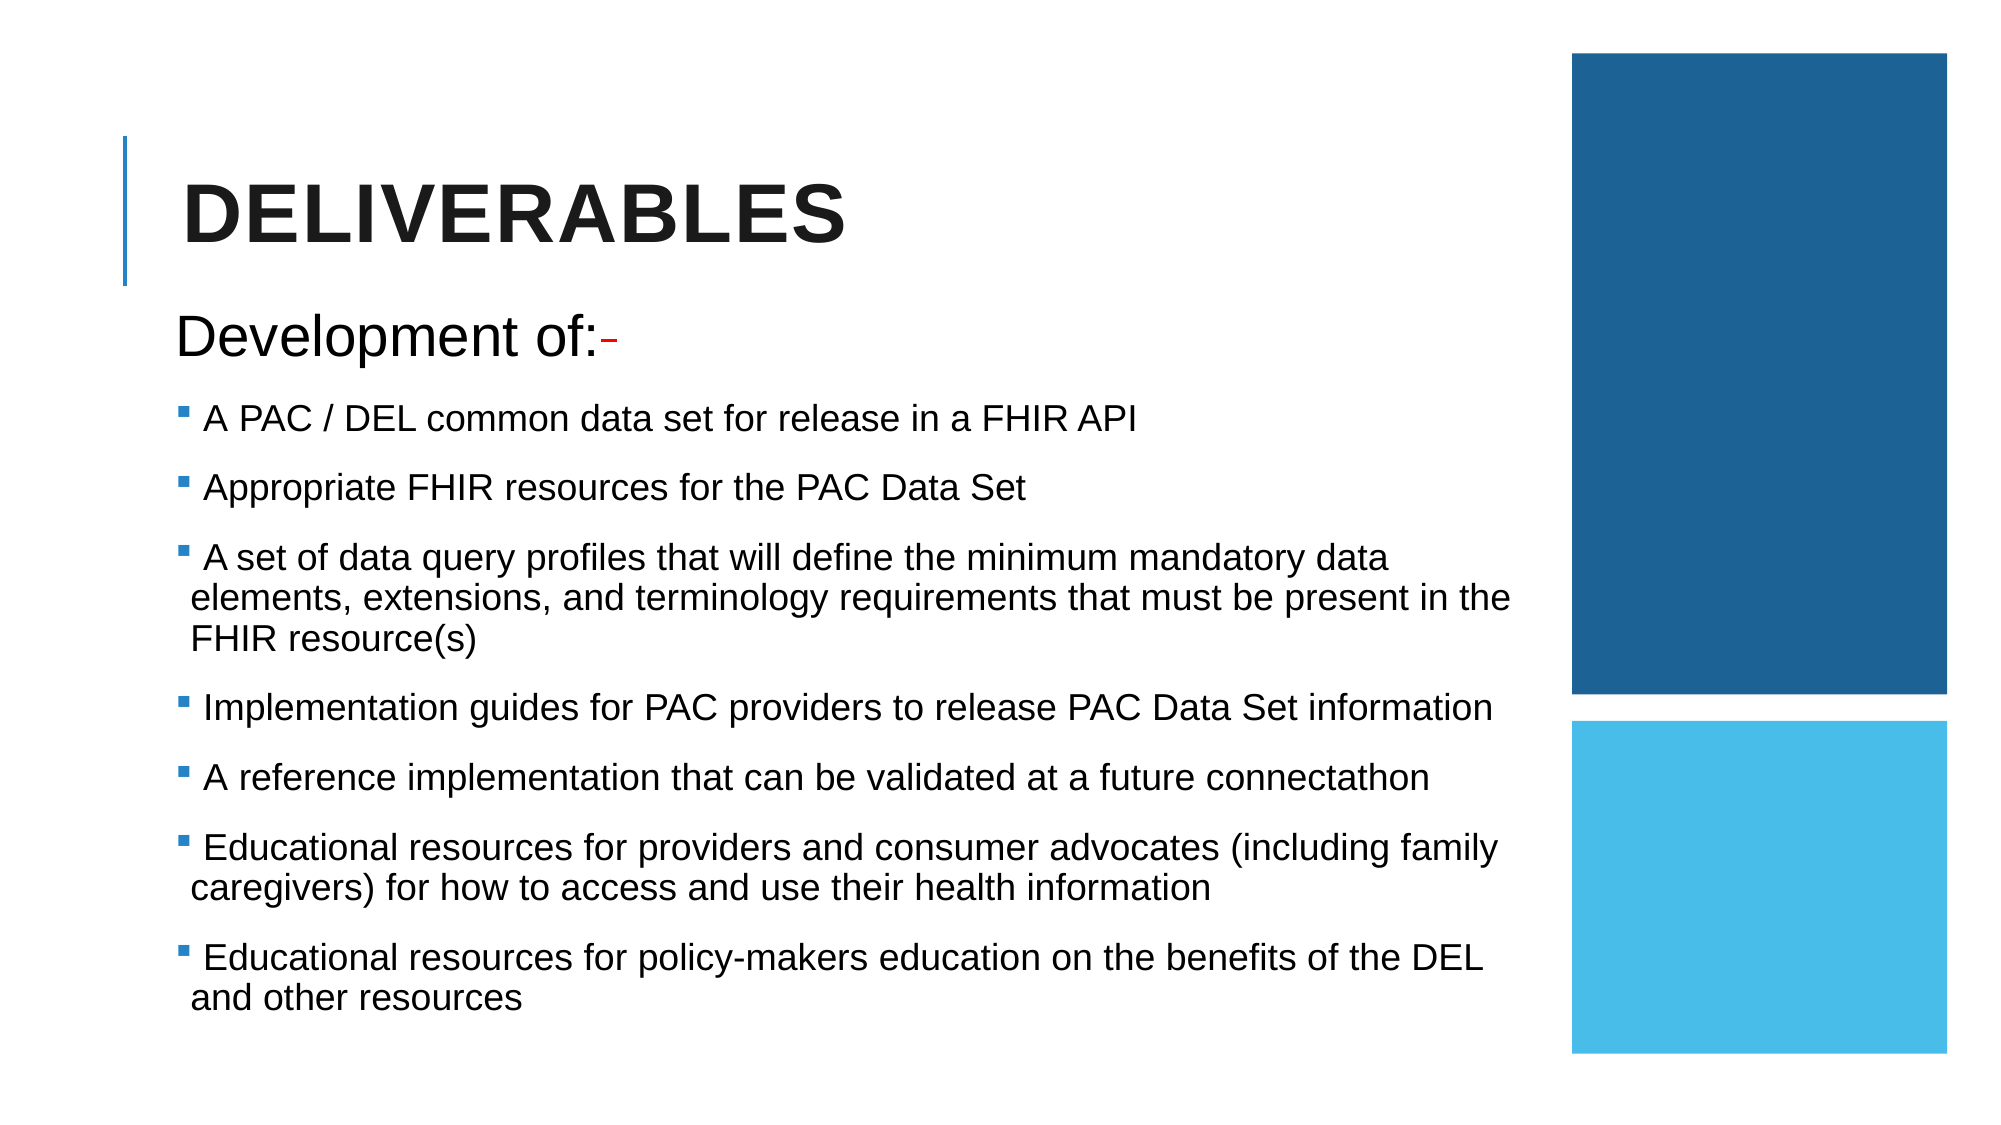

# Deliverables
Development of:
 A PAC / DEL common data set for release in a FHIR API
 Appropriate FHIR resources for the PAC Data Set
 A set of data query profiles that will define the minimum mandatory data elements, extensions, and terminology requirements that must be present in the FHIR resource(s)
 Implementation guides for PAC providers to release PAC Data Set information
 A reference implementation that can be validated at a future connectathon
 Educational resources for providers and consumer advocates (including family caregivers) for how to access and use their health information
 Educational resources for policy-makers education on the benefits of the DEL and other resources